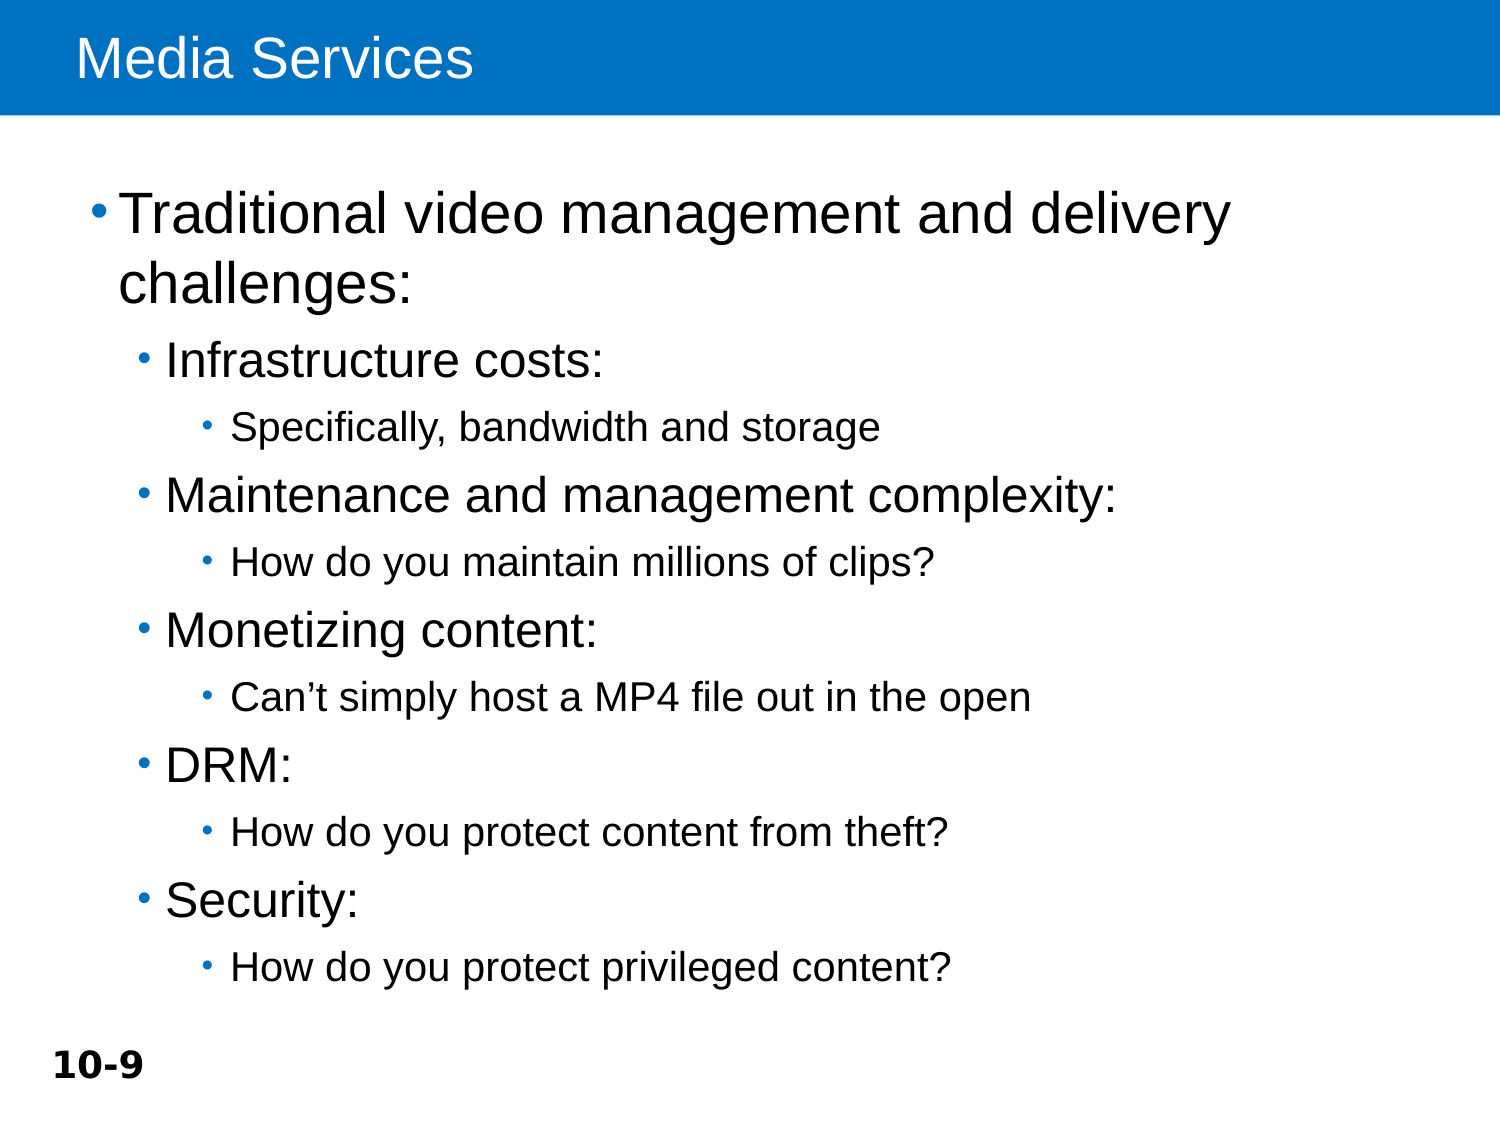

# Media Services
Traditional video management and delivery challenges:
Infrastructure costs:
Specifically, bandwidth and storage
Maintenance and management complexity:
How do you maintain millions of clips?
Monetizing content:
Can’t simply host a MP4 file out in the open
DRM:
How do you protect content from theft?
Security:
How do you protect privileged content?

10-9